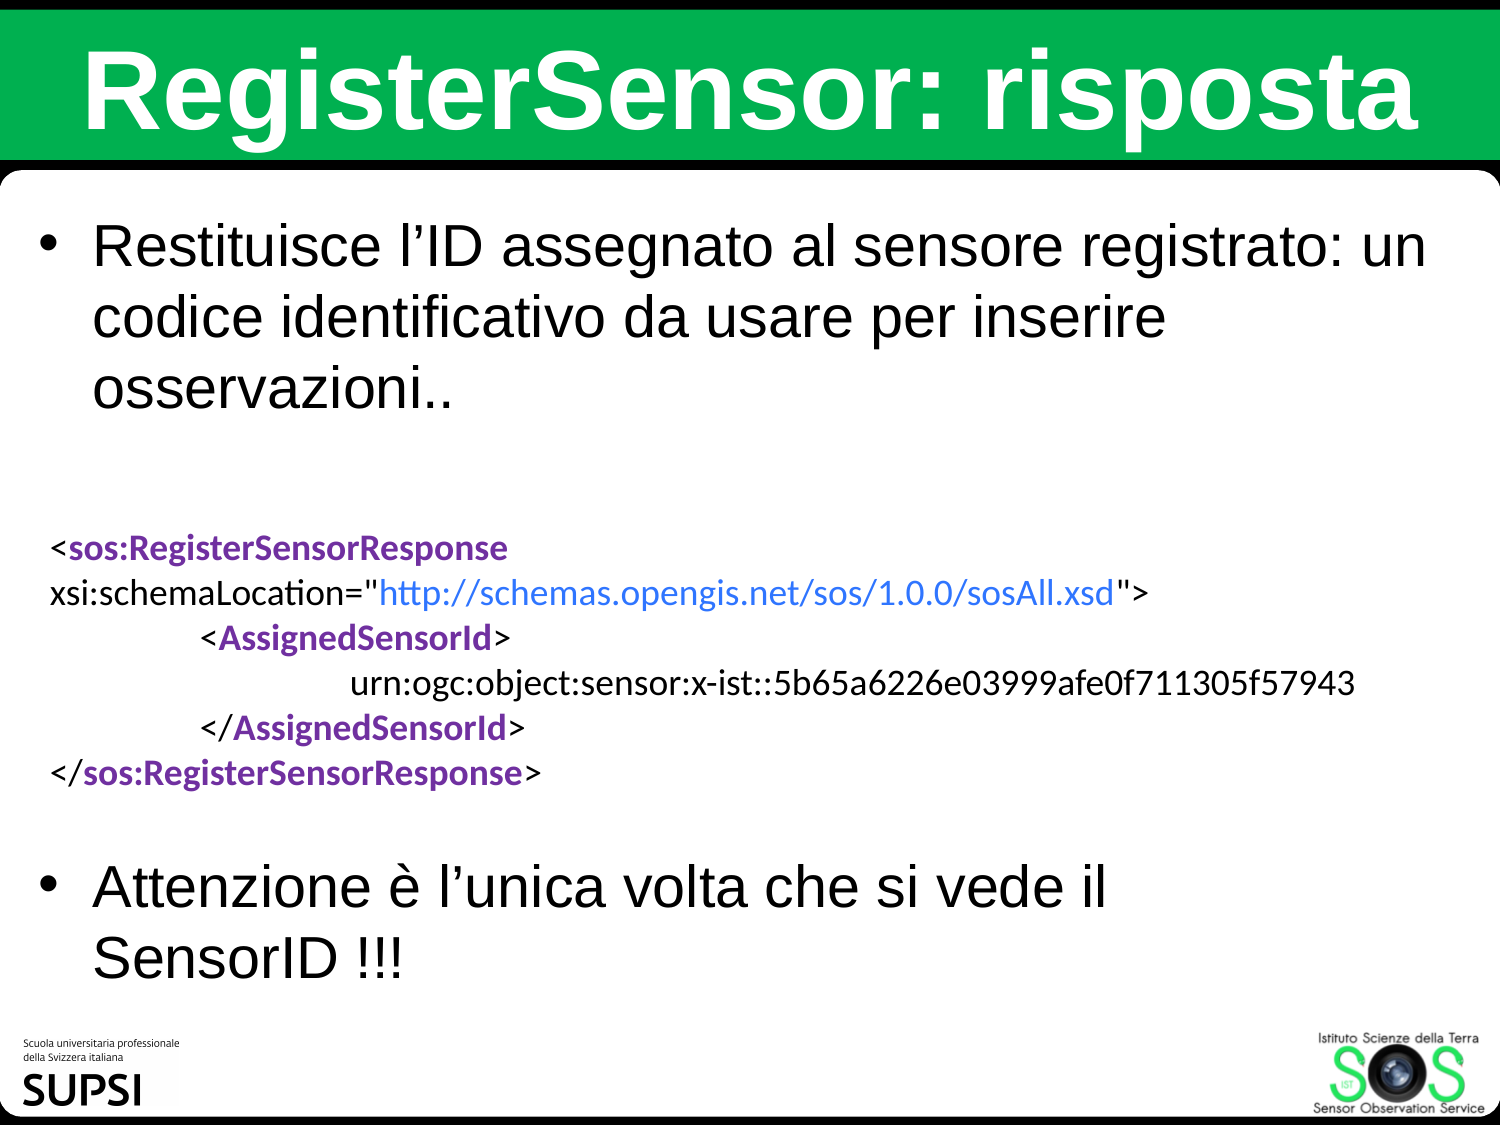

# RegisterSensor: risposta
Restituisce l’ID assegnato al sensore registrato: un codice identificativo da usare per inserire osservazioni..

Attenzione è l’unica volta che si vede il SensorID !!!
<sos:RegisterSensorResponse xsi:schemaLocation="http://schemas.opengis.net/sos/1.0.0/sosAll.xsd">
	<AssignedSensorId>
		urn:ogc:object:sensor:x-ist::5b65a6226e03999afe0f711305f57943
	</AssignedSensorId>
</sos:RegisterSensorResponse>